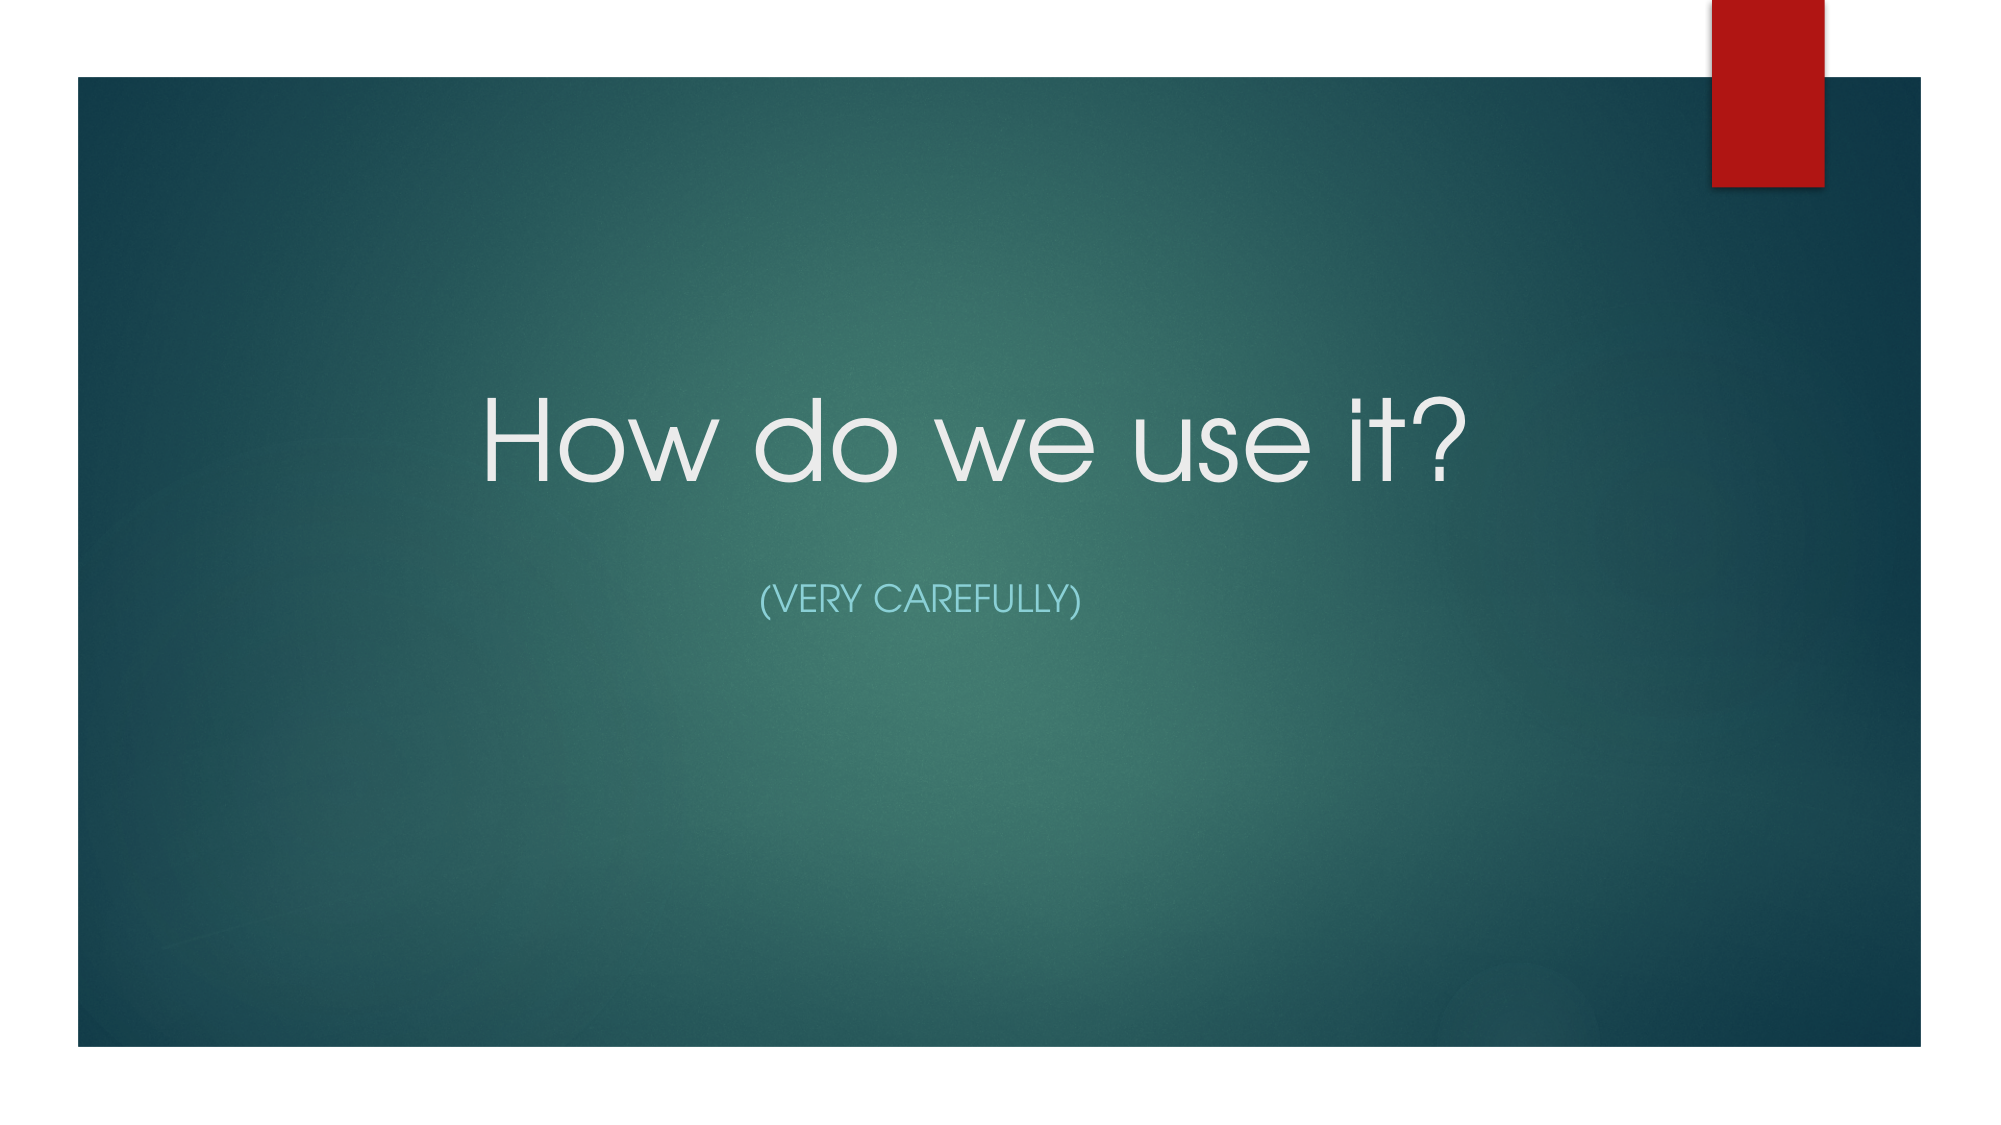

# How do we use it?
(Very Carefully)